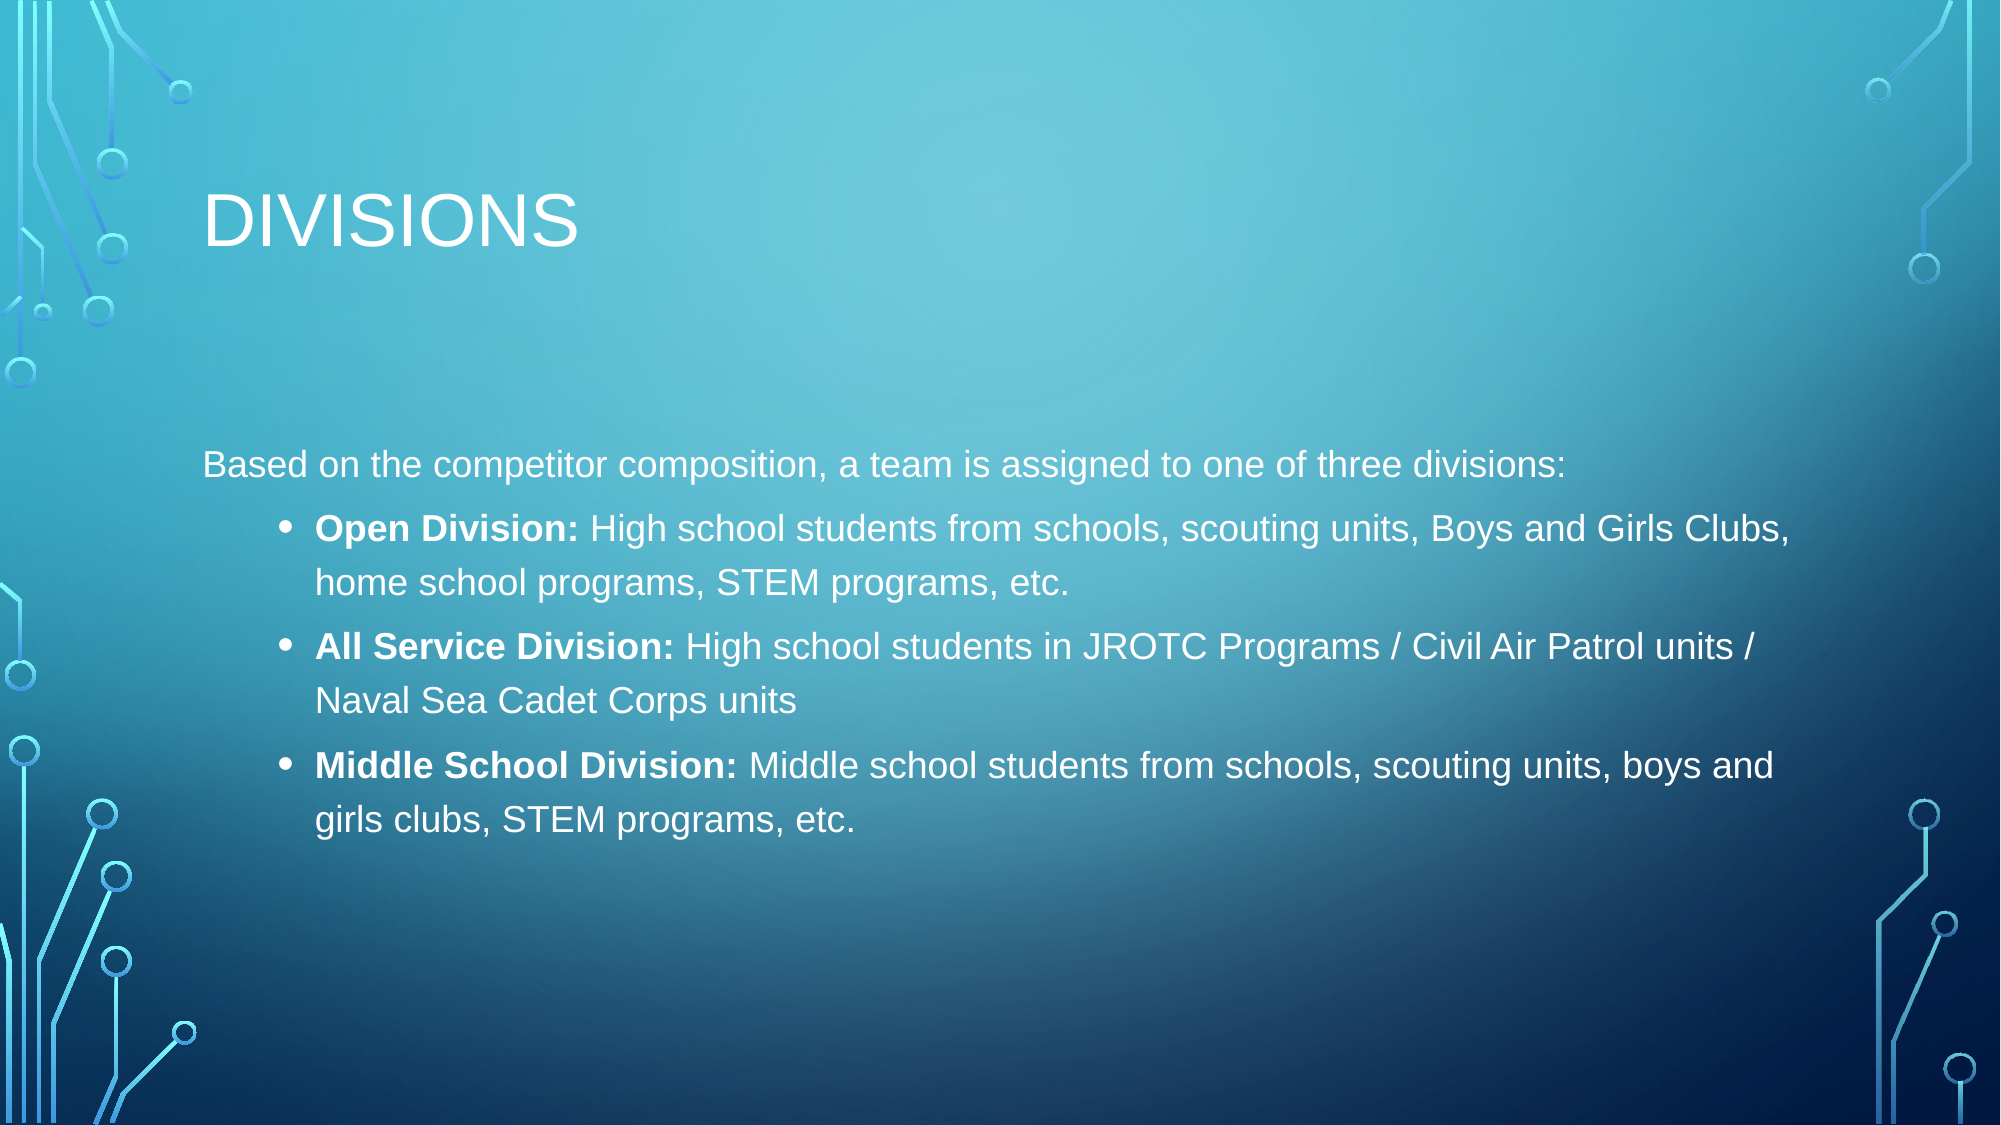

# Divisions
Based on the competitor composition, a team is assigned to one of three divisions:
Open Division: High school students from schools, scouting units, Boys and Girls Clubs, home school programs, STEM programs, etc.
All Service Division: High school students in JROTC Programs / Civil Air Patrol units / Naval Sea Cadet Corps units
Middle School Division: Middle school students from schools, scouting units, boys and girls clubs, STEM programs, etc.